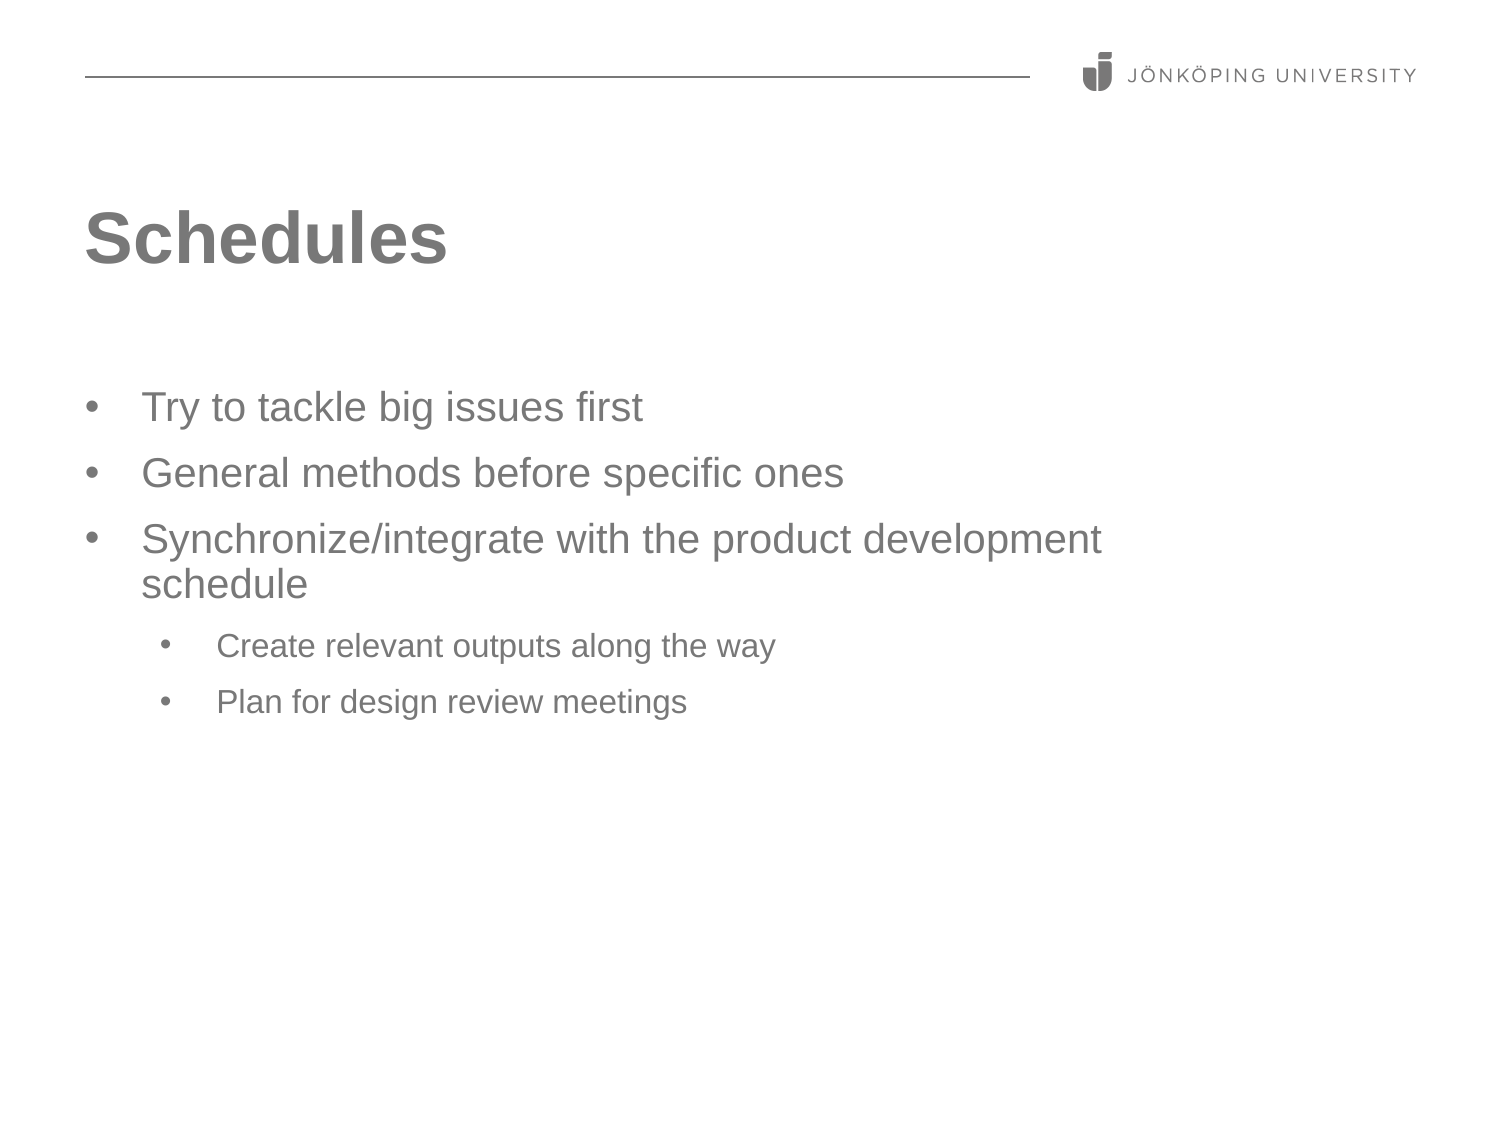

# Schedules
Try to tackle big issues first
General methods before specific ones
Synchronize/integrate with the product development schedule
Create relevant outputs along the way
Plan for design review meetings